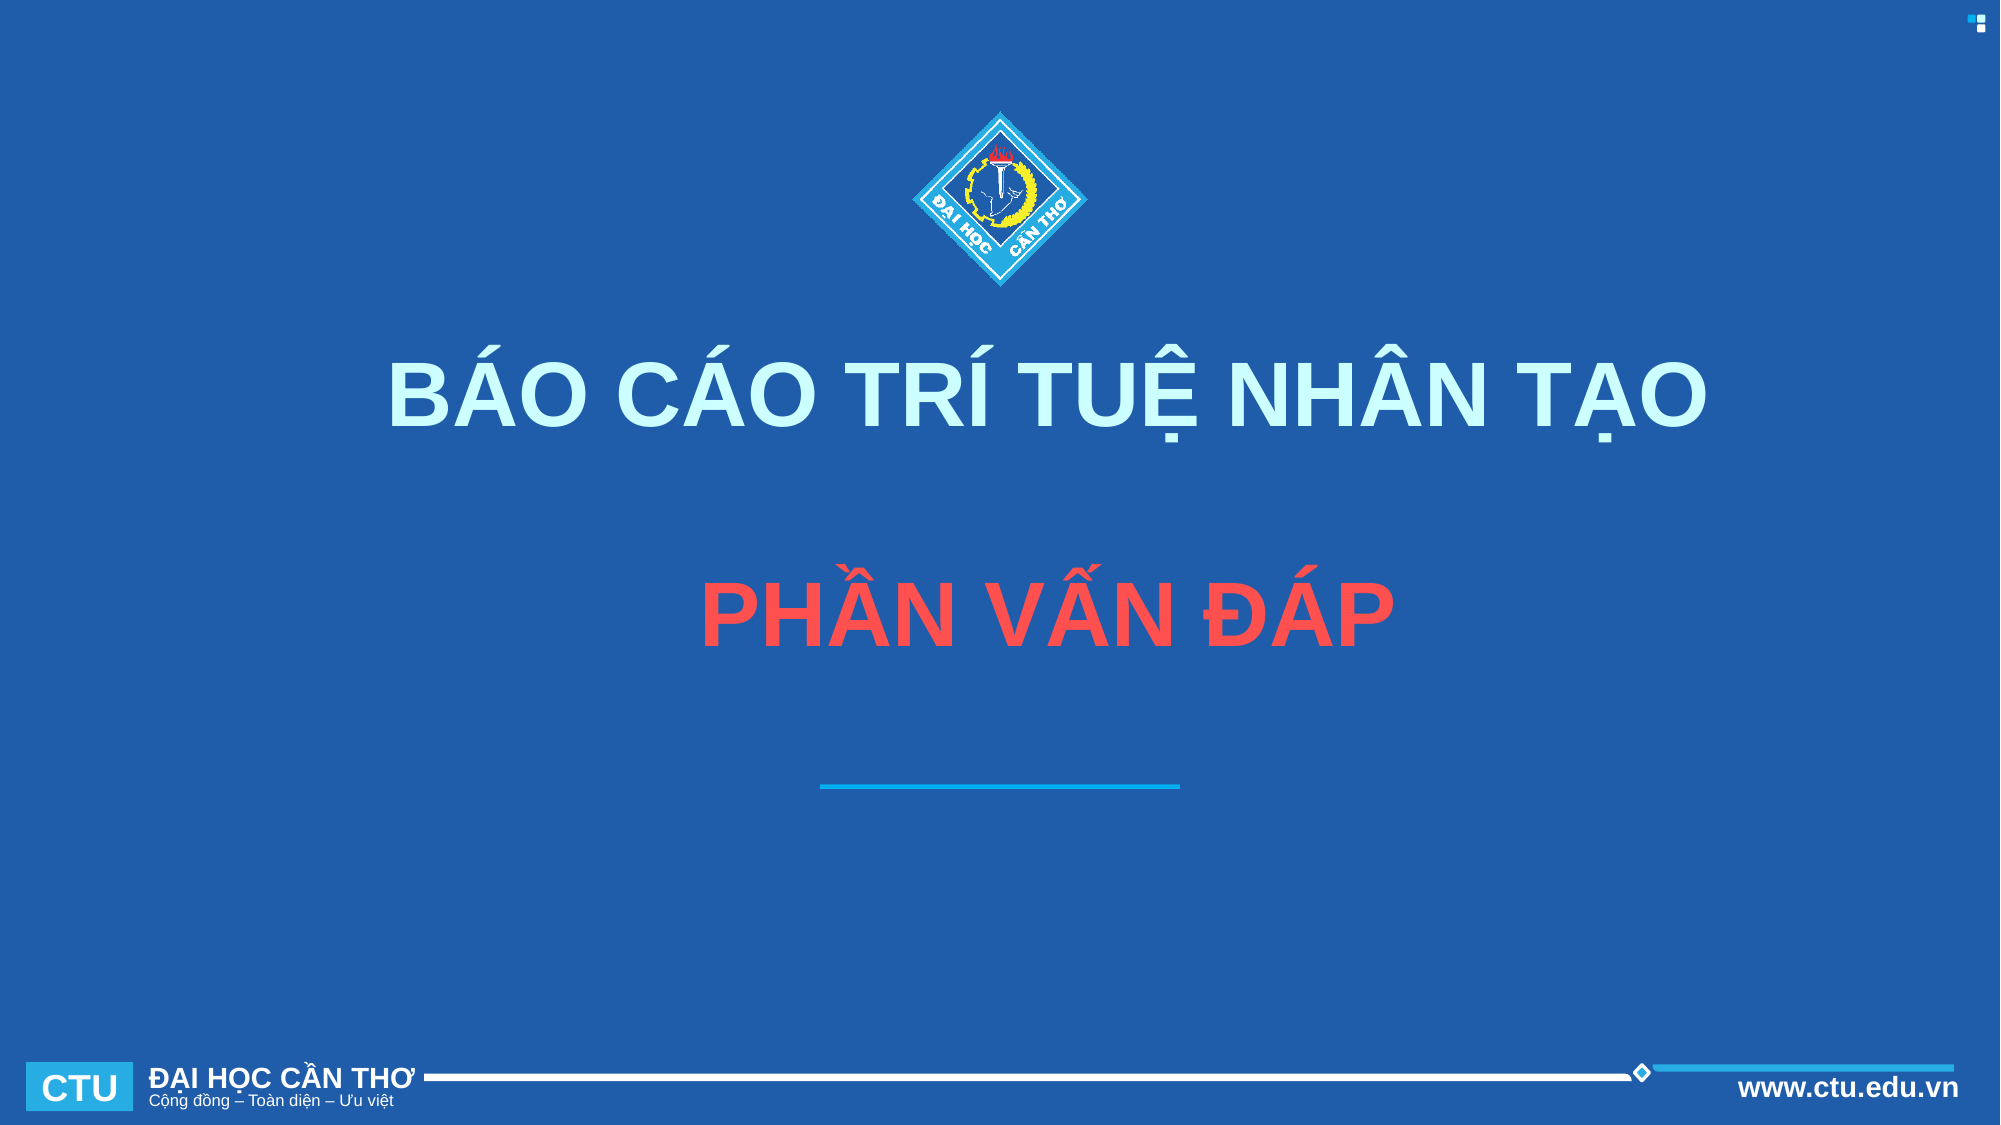

# BÁO CÁO TRÍ TUỆ NHÂN TẠO PHẦN VẤN ĐÁP